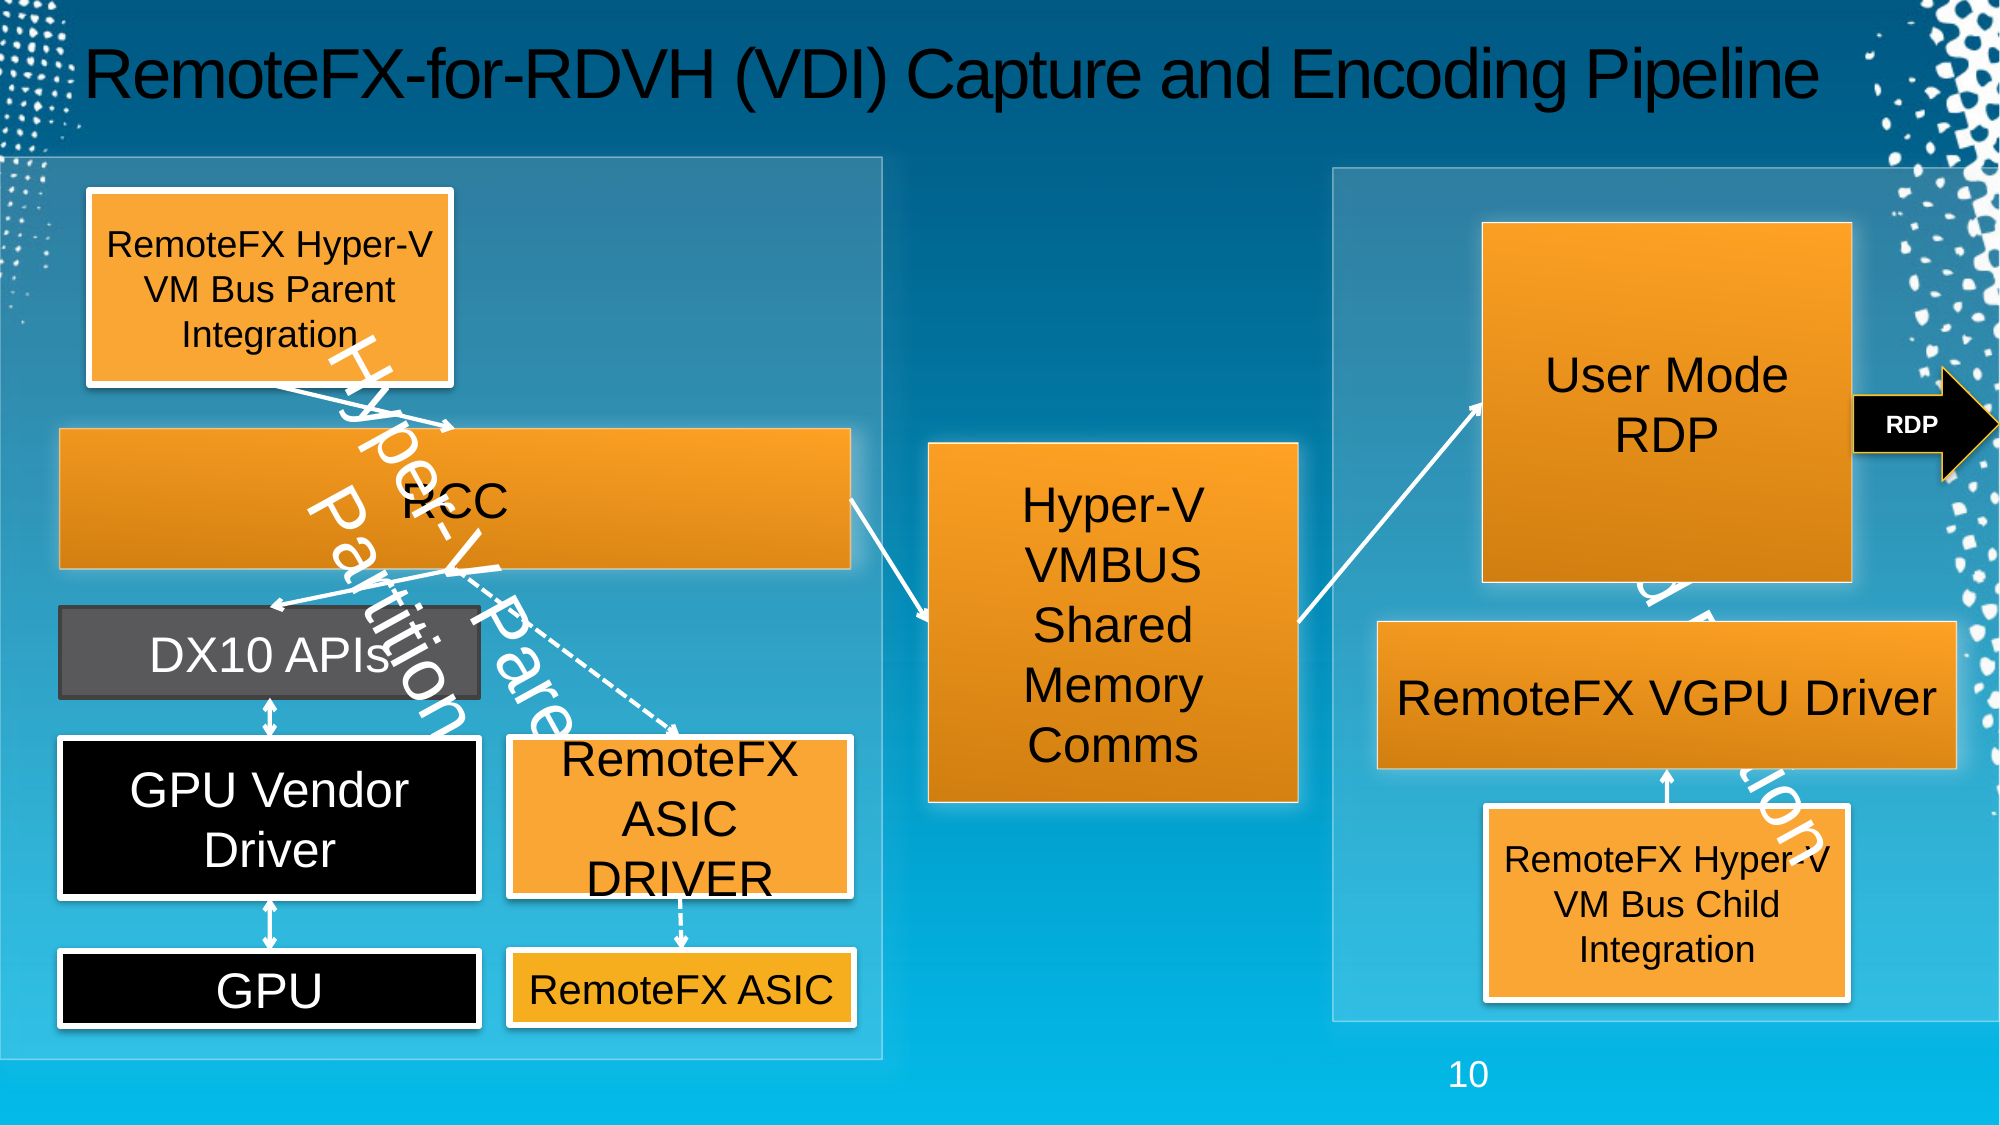

# RemoteFX-for-RDVH (VDI) Capture and Encoding Pipeline

RemoteFX Hyper-V VM Bus Parent Integration
User Mode RDP
RDP
RCC
Hyper-V VMBUS
Shared Memory
Comms
Hyper-V Parent Partition
W7 Child Partition
RemoteFX ASIC DRIVER
RemoteFX ASIC
DX10 APIs
GPU Vendor Driver
GPU
RemoteFX VGPU Driver
RemoteFX Hyper-V VM Bus Child Integration
10